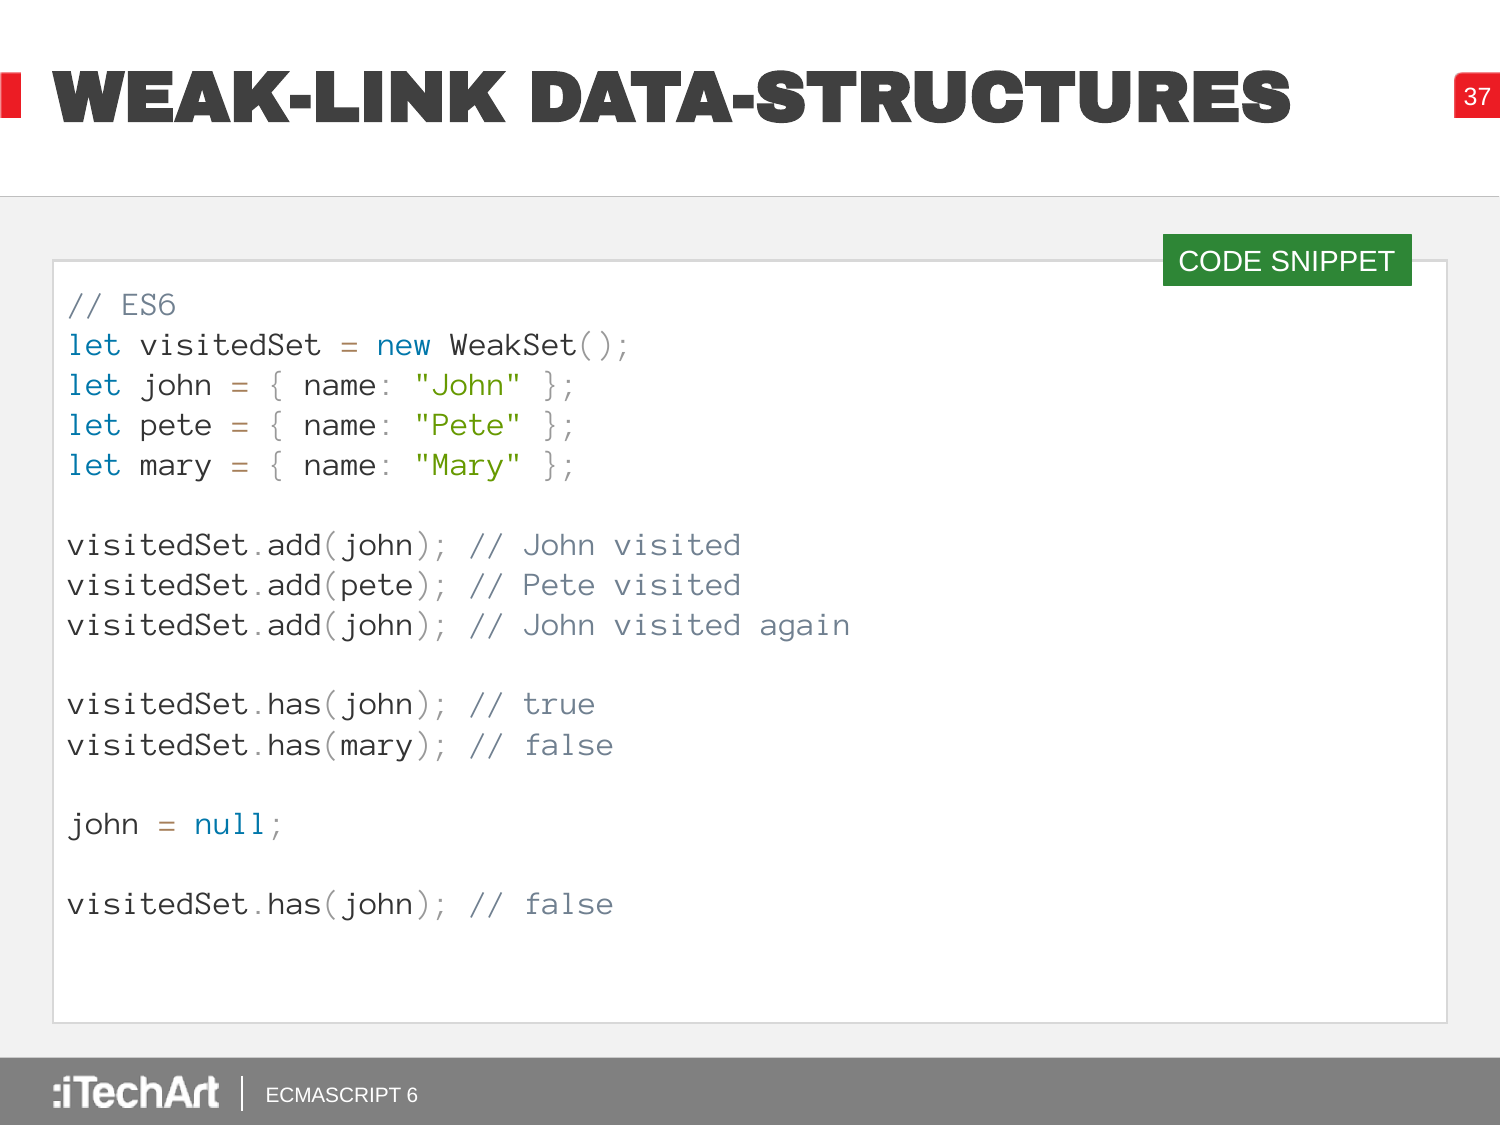

# WEAK-LINK DATA-STRUCTURES
CODE SNIPPET
// ES6
let visitedSet = new WeakSet();
let john = { name: "John" };
let pete = { name: "Pete" };
let mary = { name: "Mary" };

visitedSet.add(john); // John visited
visitedSet.add(pete); // Pete visited
visitedSet.add(john); // John visited again

visitedSet.has(john); // true
visitedSet.has(mary); // false

john = null;

visitedSet.has(john); // false

ECMASCRIPT 6